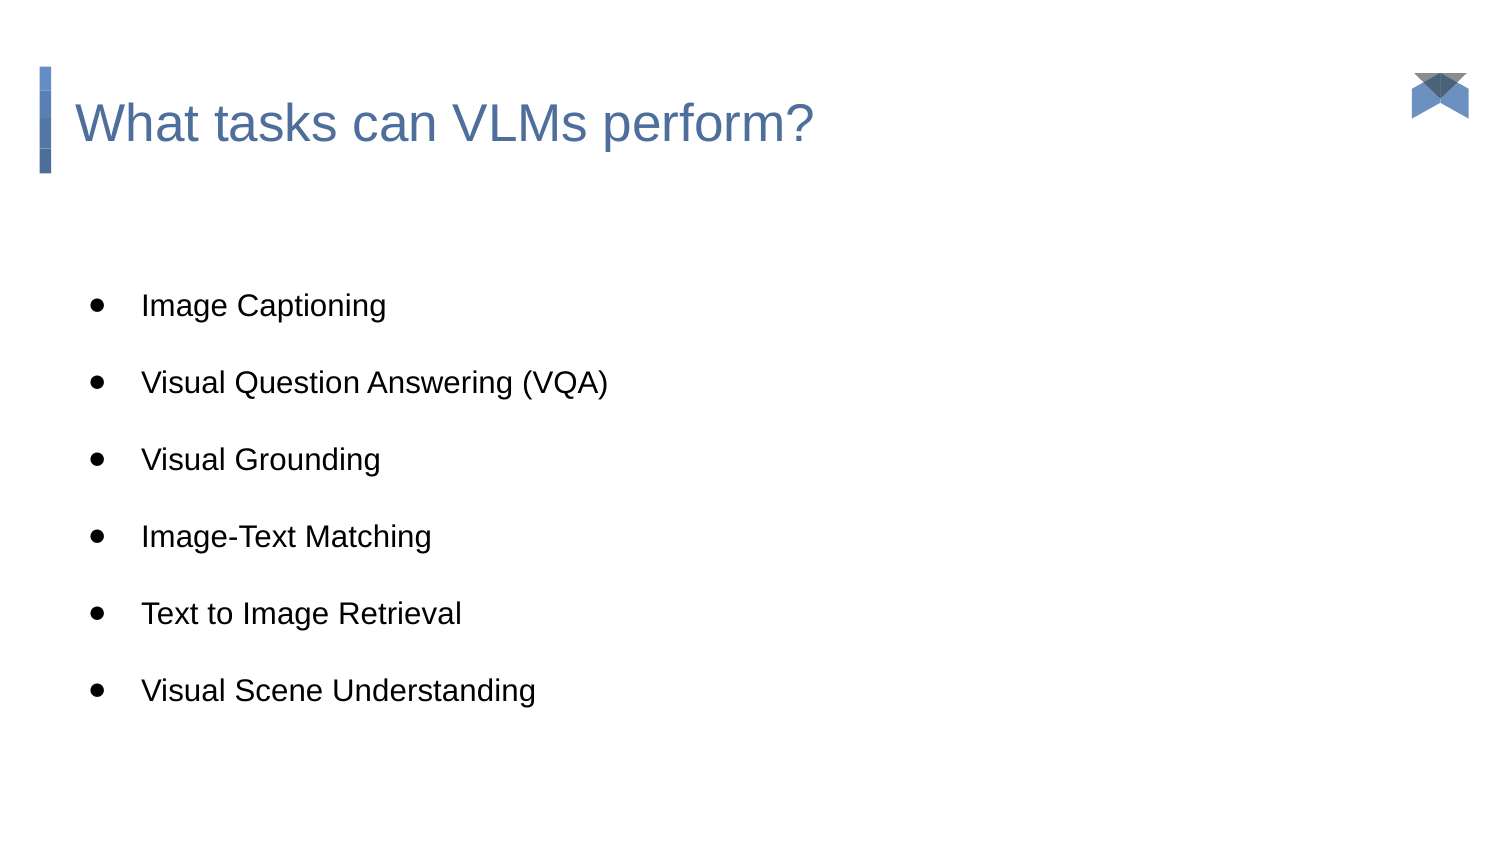

# What tasks can VLMs perform?

Image Captioning
Visual Question Answering (VQA)
Visual Grounding
Image-Text Matching
Text to Image Retrieval
Visual Scene Understanding